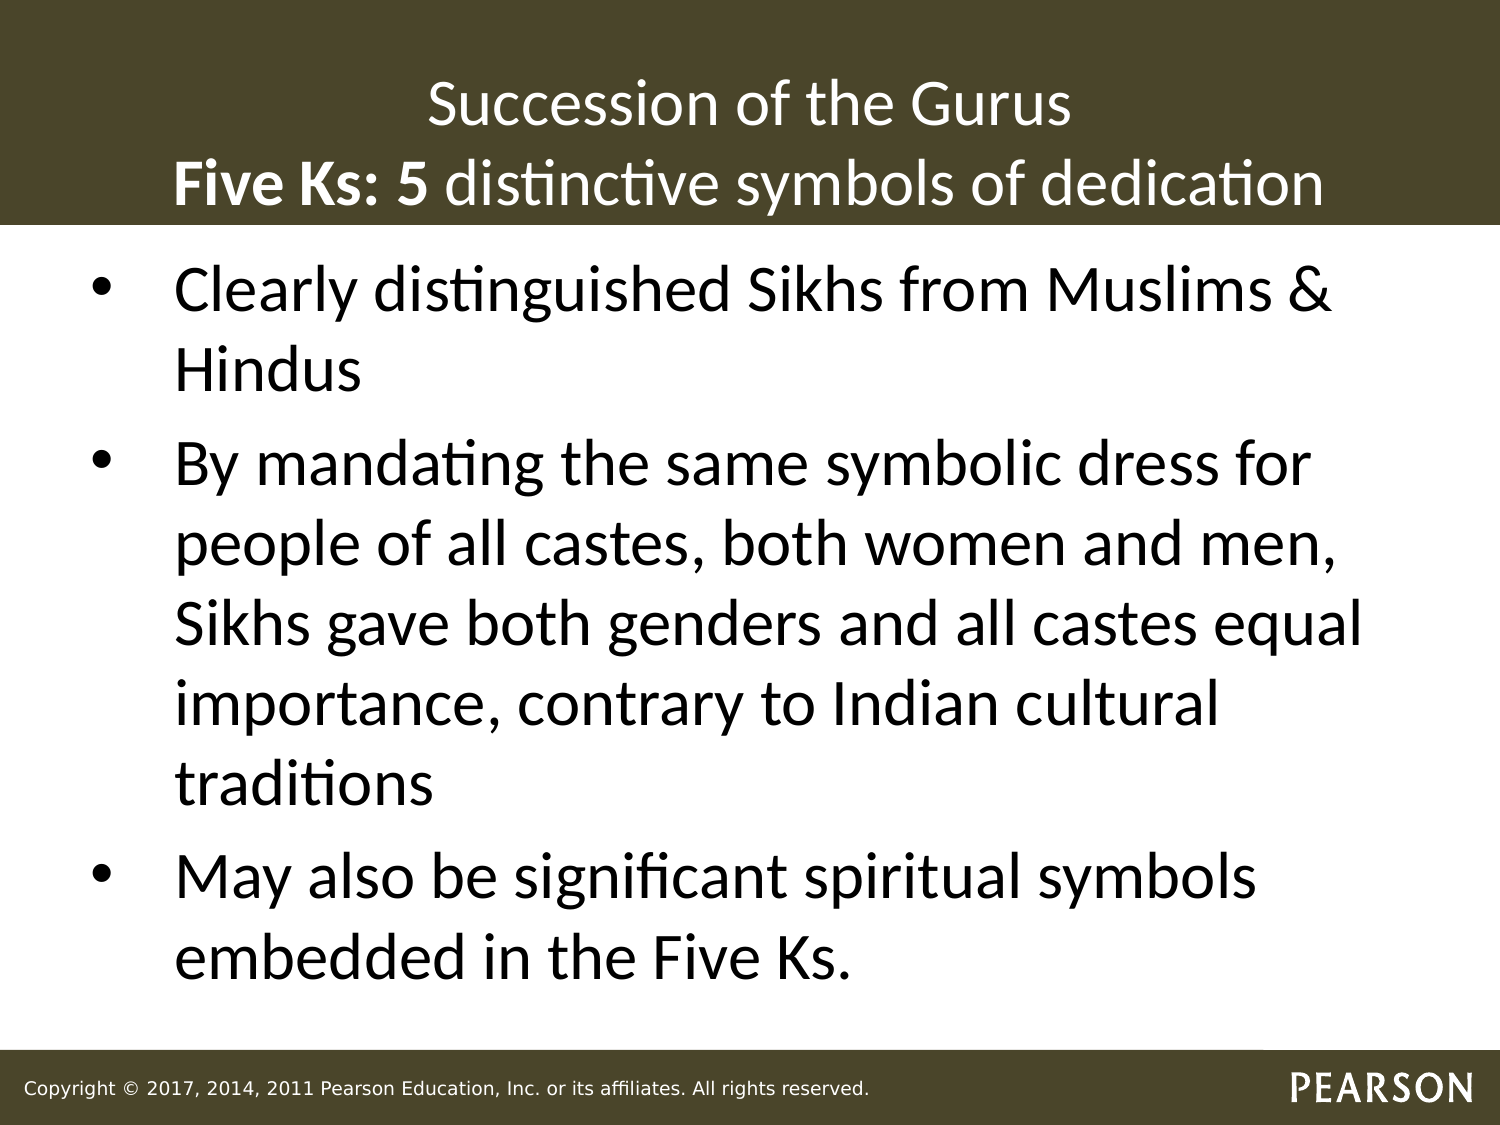

# Succession of the Gurus Five Ks: 5 distinctive symbols of dedication
Clearly distinguished Sikhs from Muslims & Hindus
By mandating the same symbolic dress for people of all castes, both women and men, Sikhs gave both genders and all castes equal importance, contrary to Indian cultural traditions
May also be significant spiritual symbols embedded in the Five Ks.